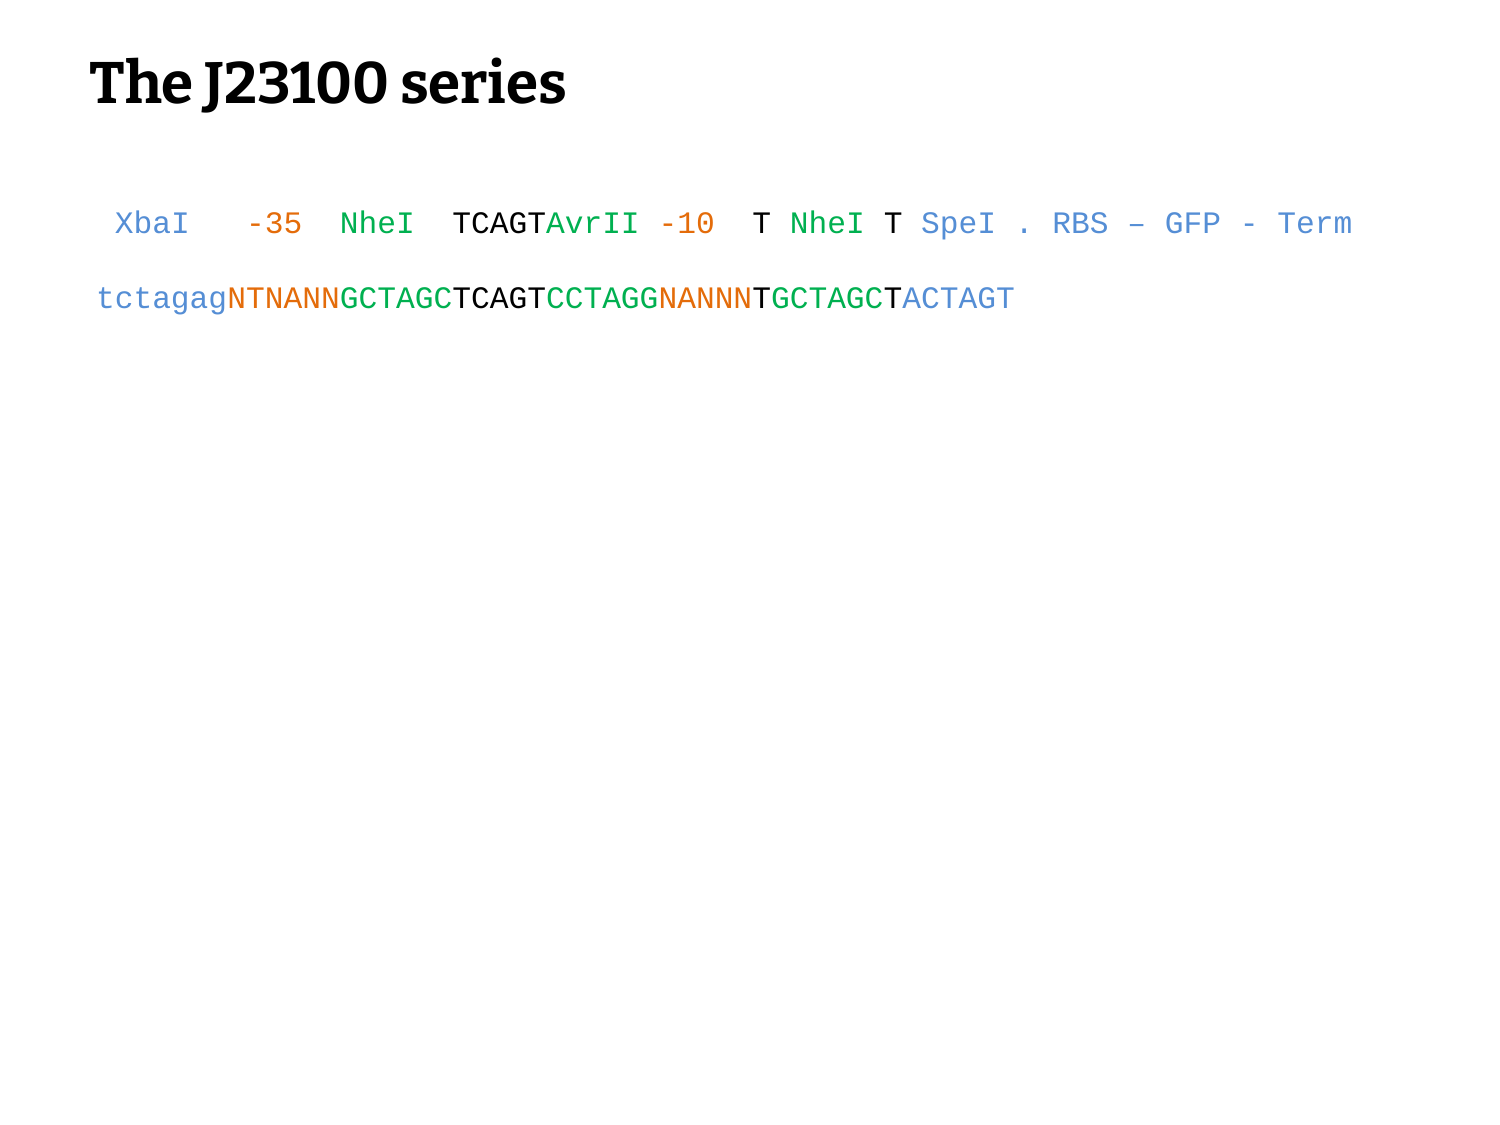

The J23100 series
 XbaI   -35  NheI  TCAGTAvrII -10  T NheI T SpeI . RBS – GFP - Term

tctagagNTNANNGCTAGCTCAGTCCTAGGNANNNTGCTAGCTACTAGT